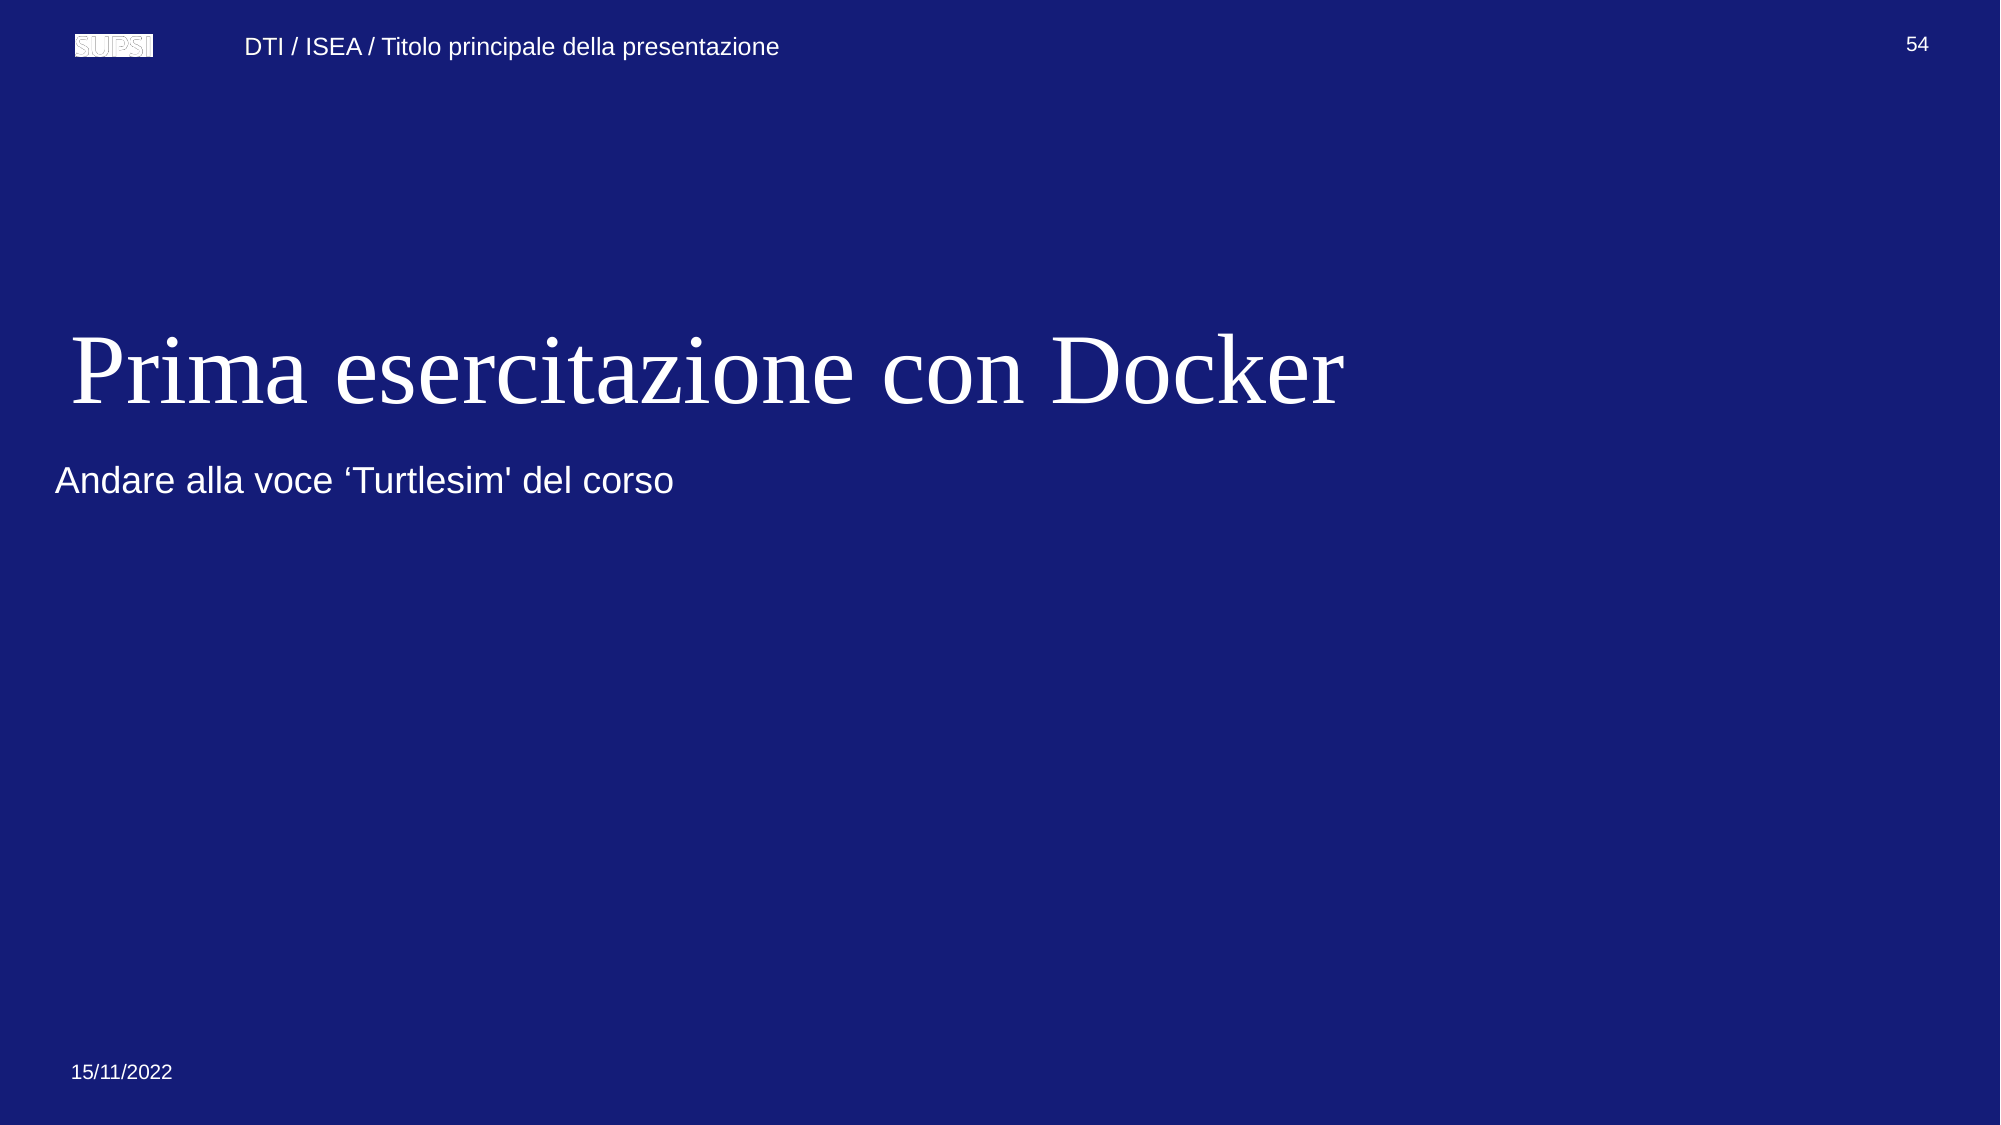

54
Prima esercitazione con Docker
Andare alla voce ‘Turtlesim' del corso
15/11/2022